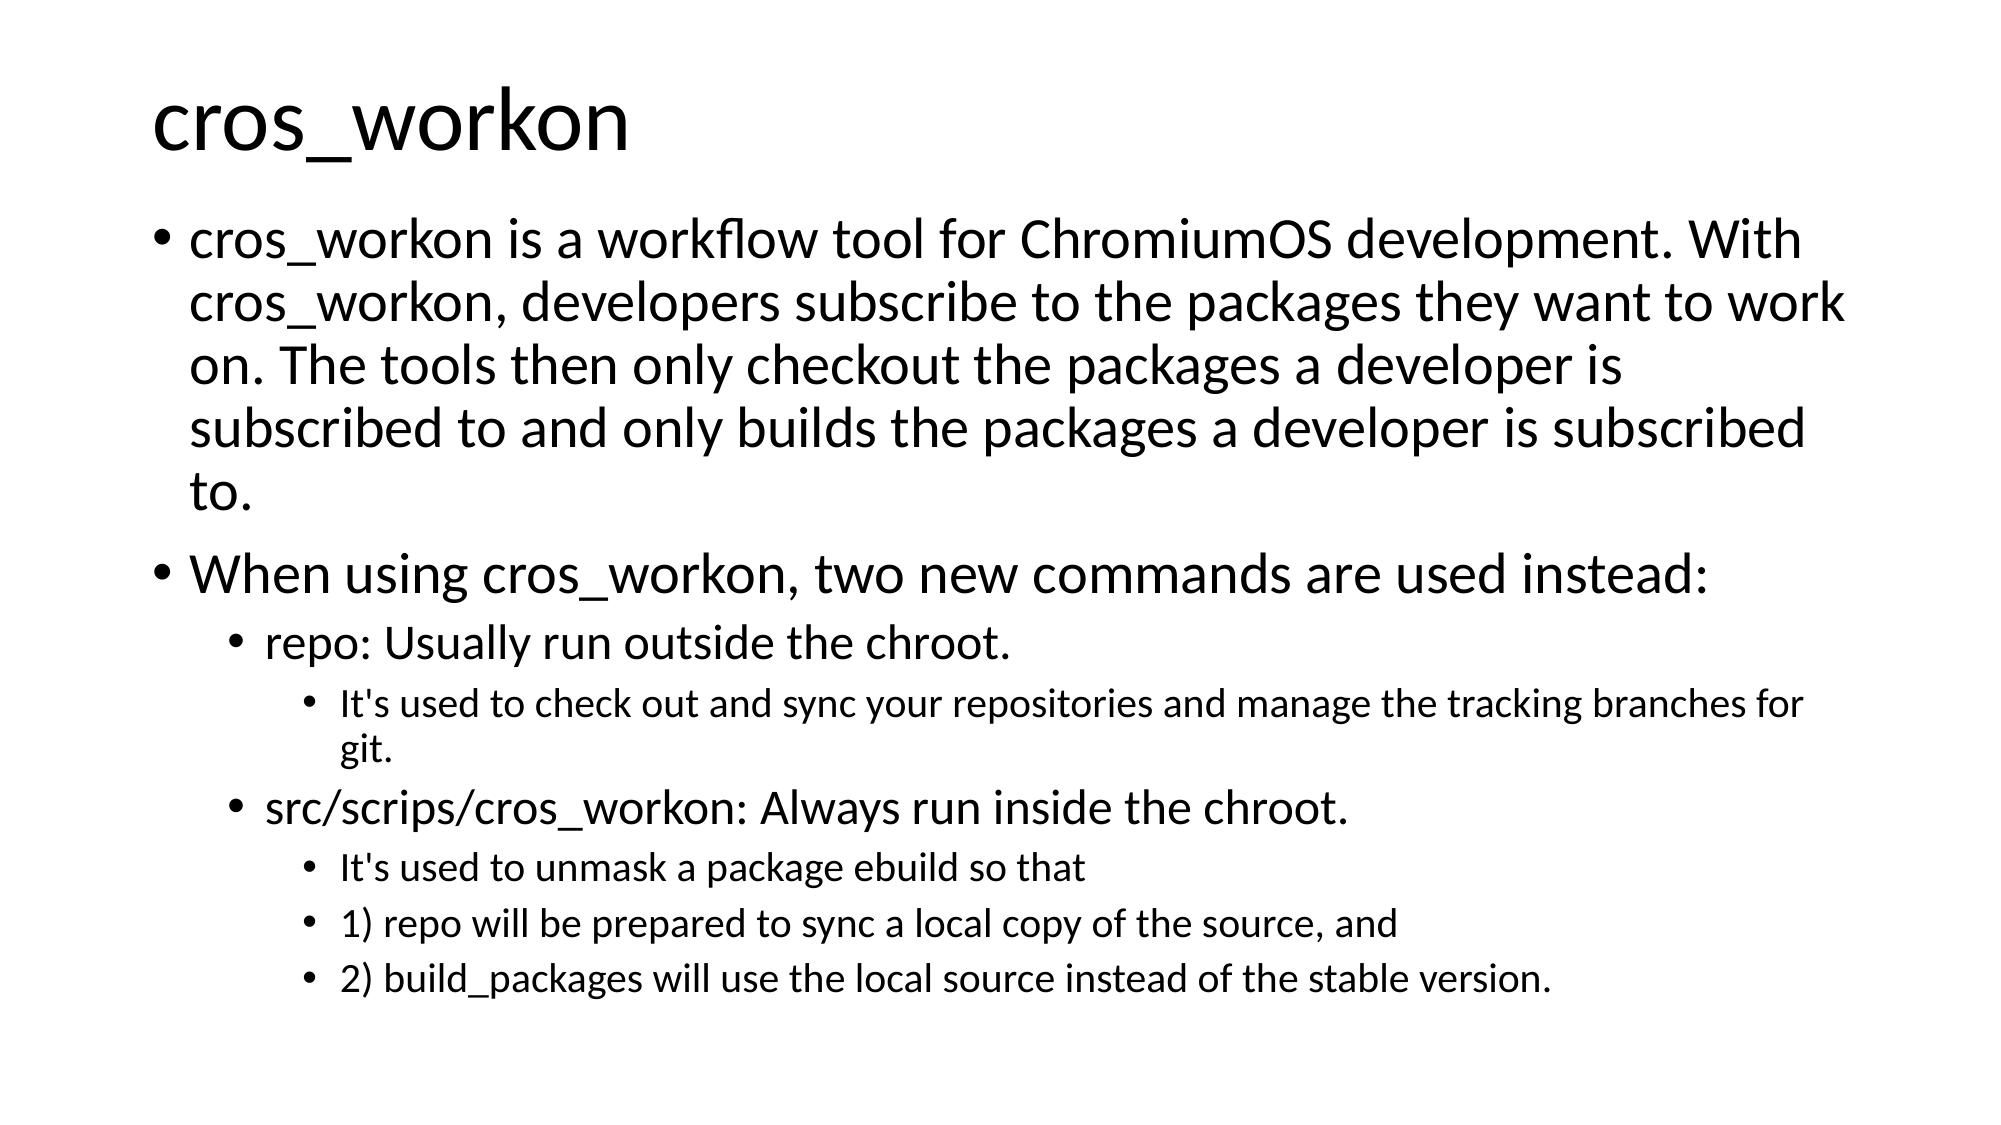

# cros_workon
cros_workon is a workflow tool for ChromiumOS development. With cros_workon, developers subscribe to the packages they want to work on. The tools then only checkout the packages a developer is subscribed to and only builds the packages a developer is subscribed to.
When using cros_workon, two new commands are used instead:
repo: Usually run outside the chroot.
It's used to check out and sync your repositories and manage the tracking branches for git.
src/scrips/cros_workon: Always run inside the chroot.
It's used to unmask a package ebuild so that
1) repo will be prepared to sync a local copy of the source, and
2) build_packages will use the local source instead of the stable version.